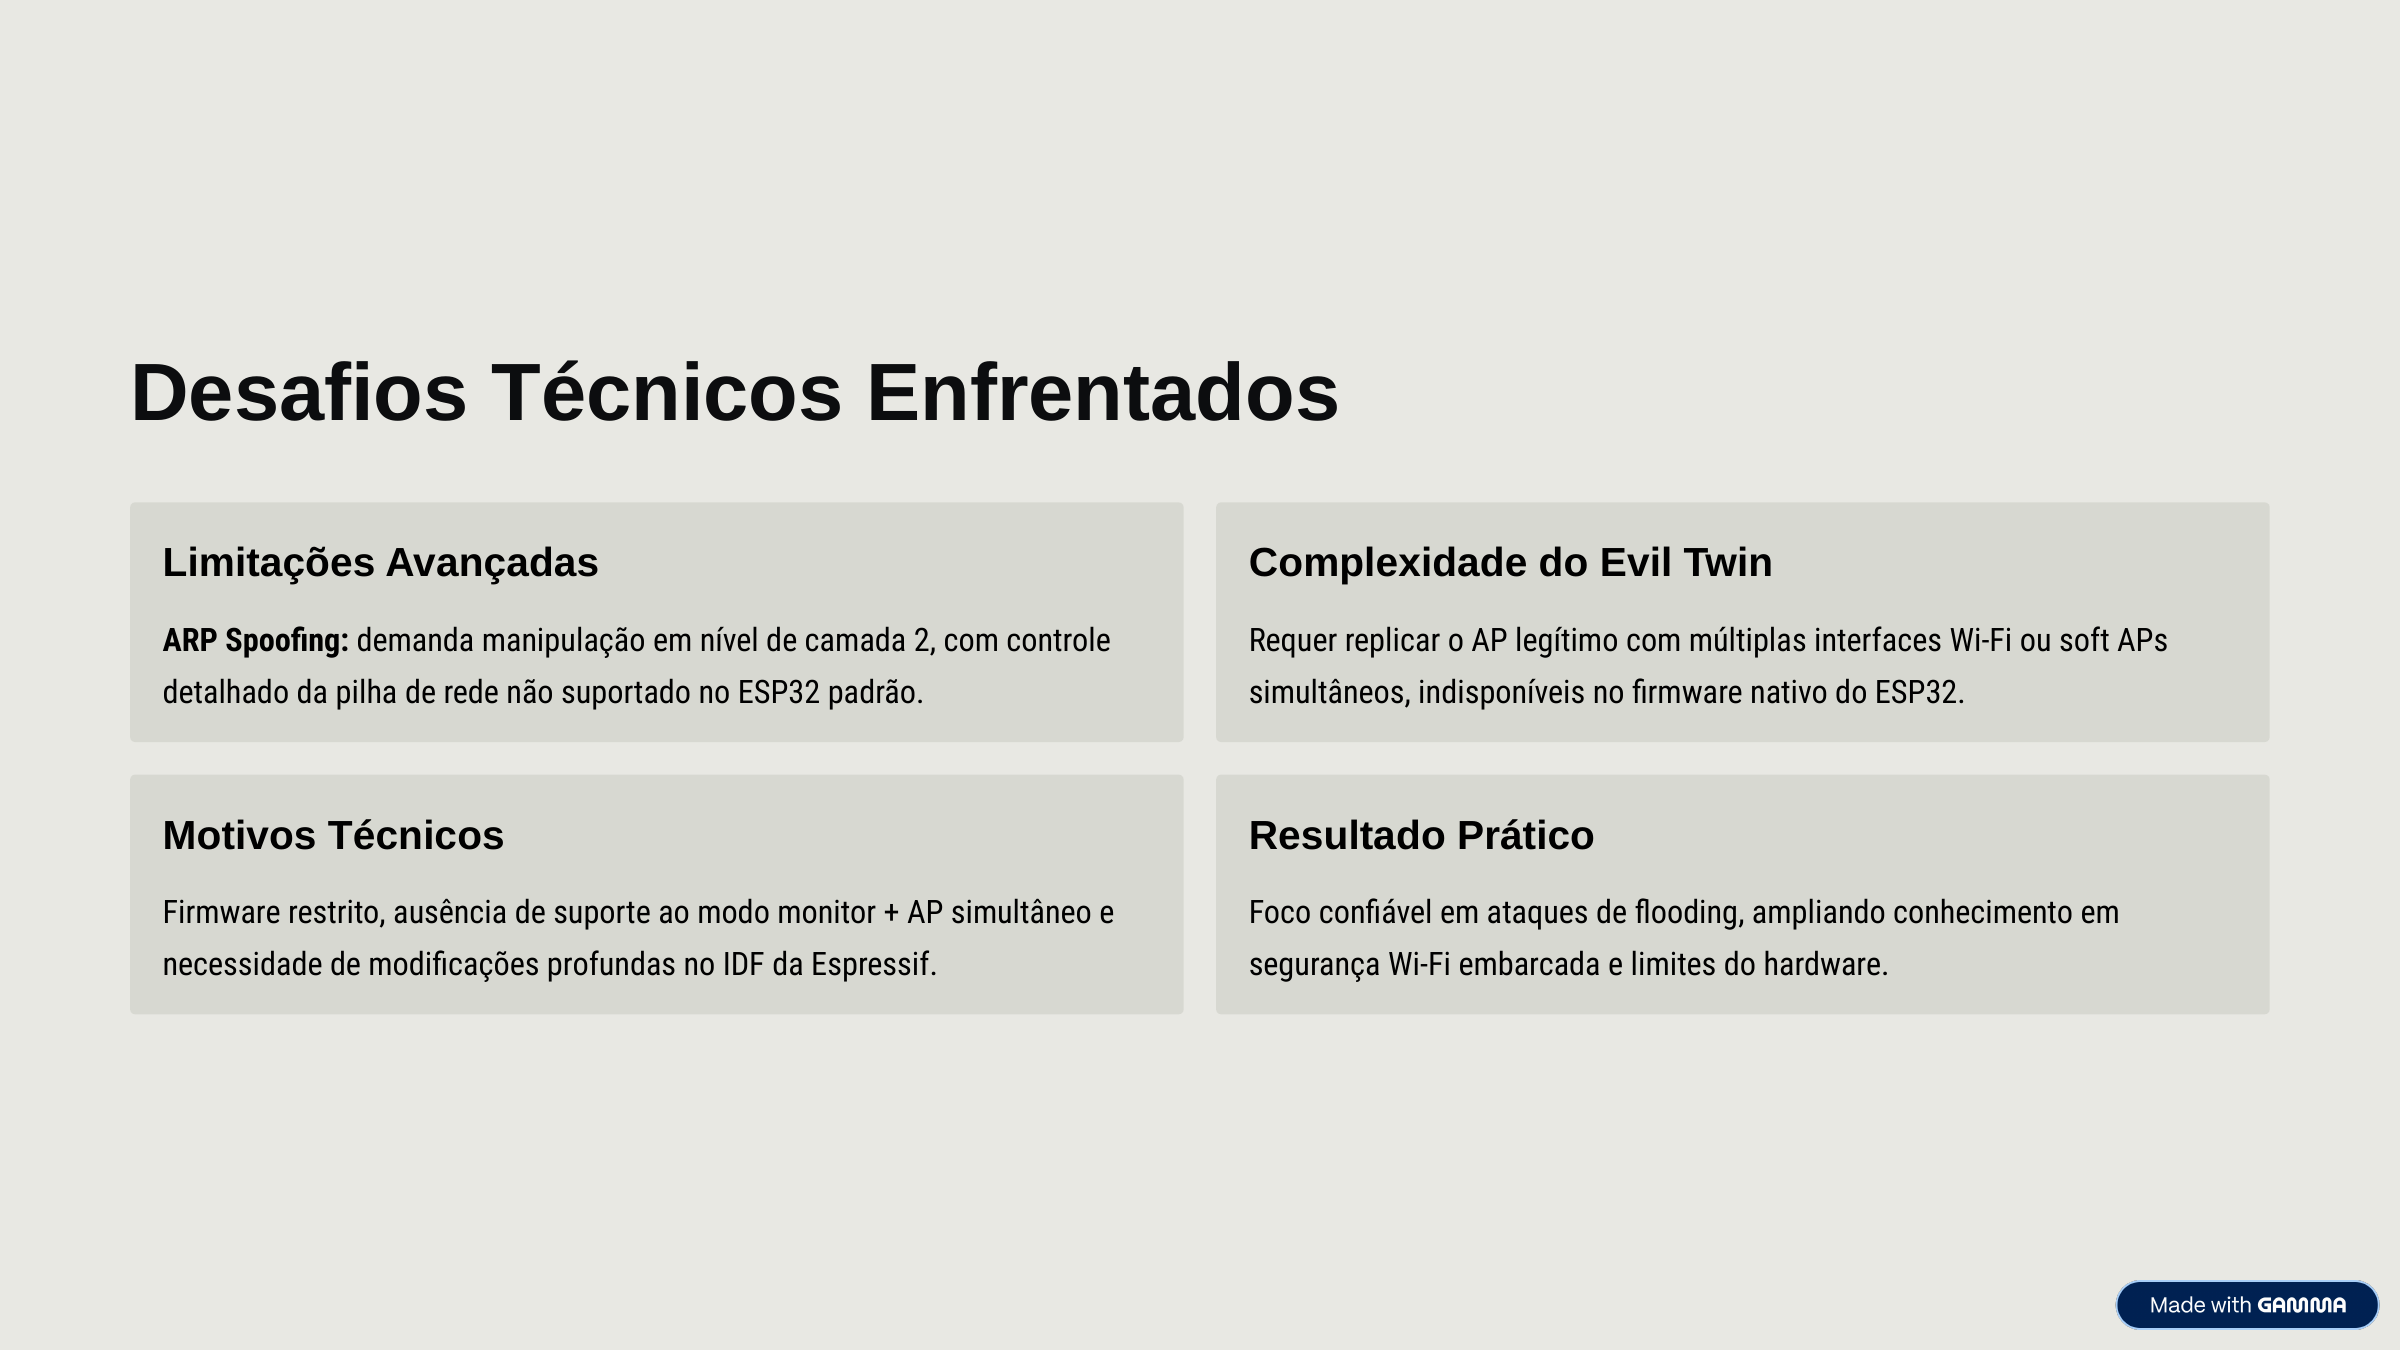

Desafios Técnicos Enfrentados

Limitações Avançadas
Complexidade do Evil Twin
ARP Spoofing: demanda manipulação em nível de camada 2, com controle detalhado da pilha de rede não suportado no ESP32 padrão.
Requer replicar o AP legítimo com múltiplas interfaces Wi-Fi ou soft APs simultâneos, indisponíveis no firmware nativo do ESP32.

Motivos Técnicos
Resultado Prático
Firmware restrito, ausência de suporte ao modo monitor + AP simultâneo e necessidade de modificações profundas no IDF da Espressif.
Foco confiável em ataques de flooding, ampliando conhecimento em segurança Wi-Fi embarcada e limites do hardware.